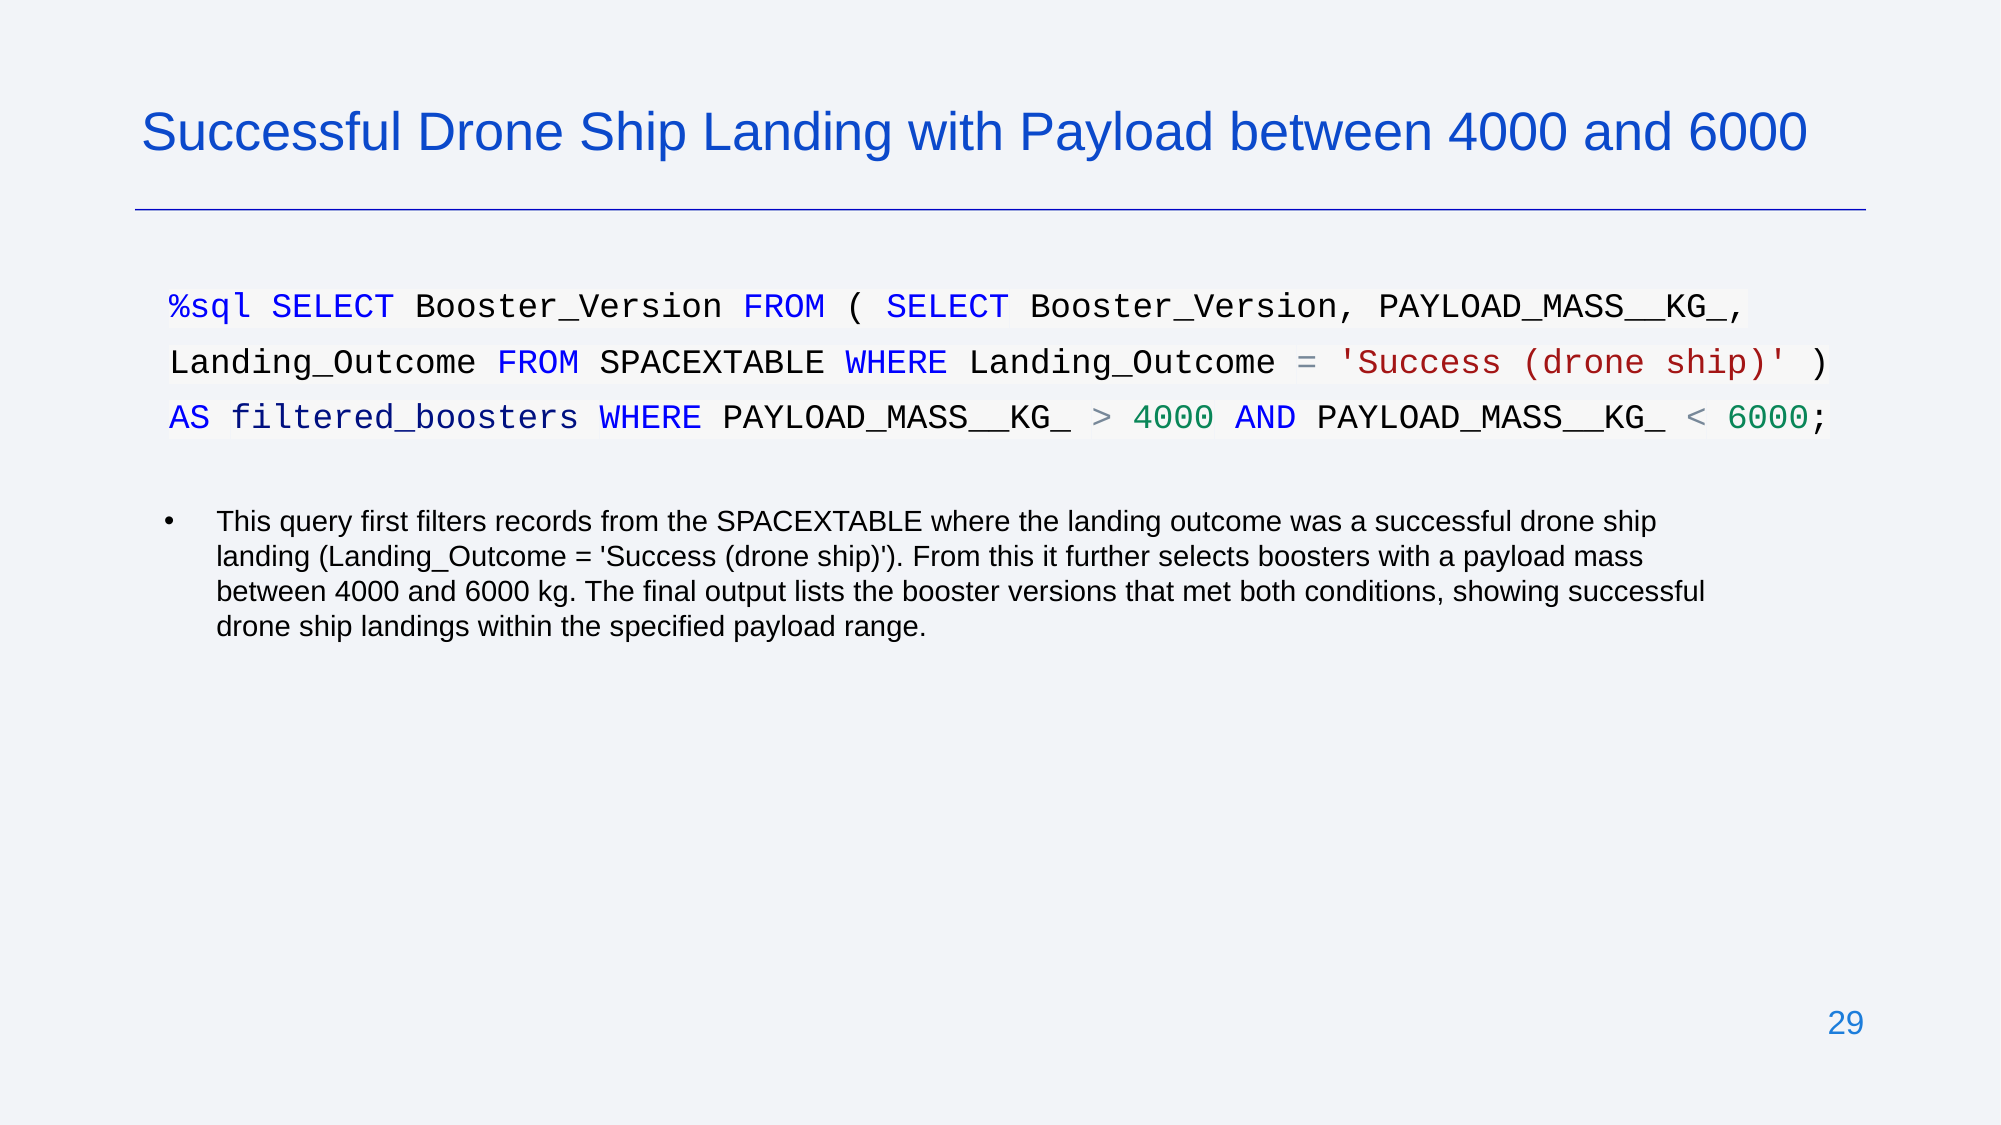

Successful Drone Ship Landing with Payload between 4000 and 6000
%sql SELECT Booster_Version FROM ( SELECT Booster_Version, PAYLOAD_MASS__KG_, Landing_Outcome FROM SPACEXTABLE WHERE Landing_Outcome = 'Success (drone ship)' ) AS filtered_boosters WHERE PAYLOAD_MASS__KG_ > 4000 AND PAYLOAD_MASS__KG_ < 6000;

This query first filters records from the SPACEXTABLE where the landing outcome was a successful drone ship landing (Landing_Outcome = 'Success (drone ship)'). From this it further selects boosters with a payload mass between 4000 and 6000 kg. The final output lists the booster versions that met both conditions, showing successful drone ship landings within the specified payload range.
29